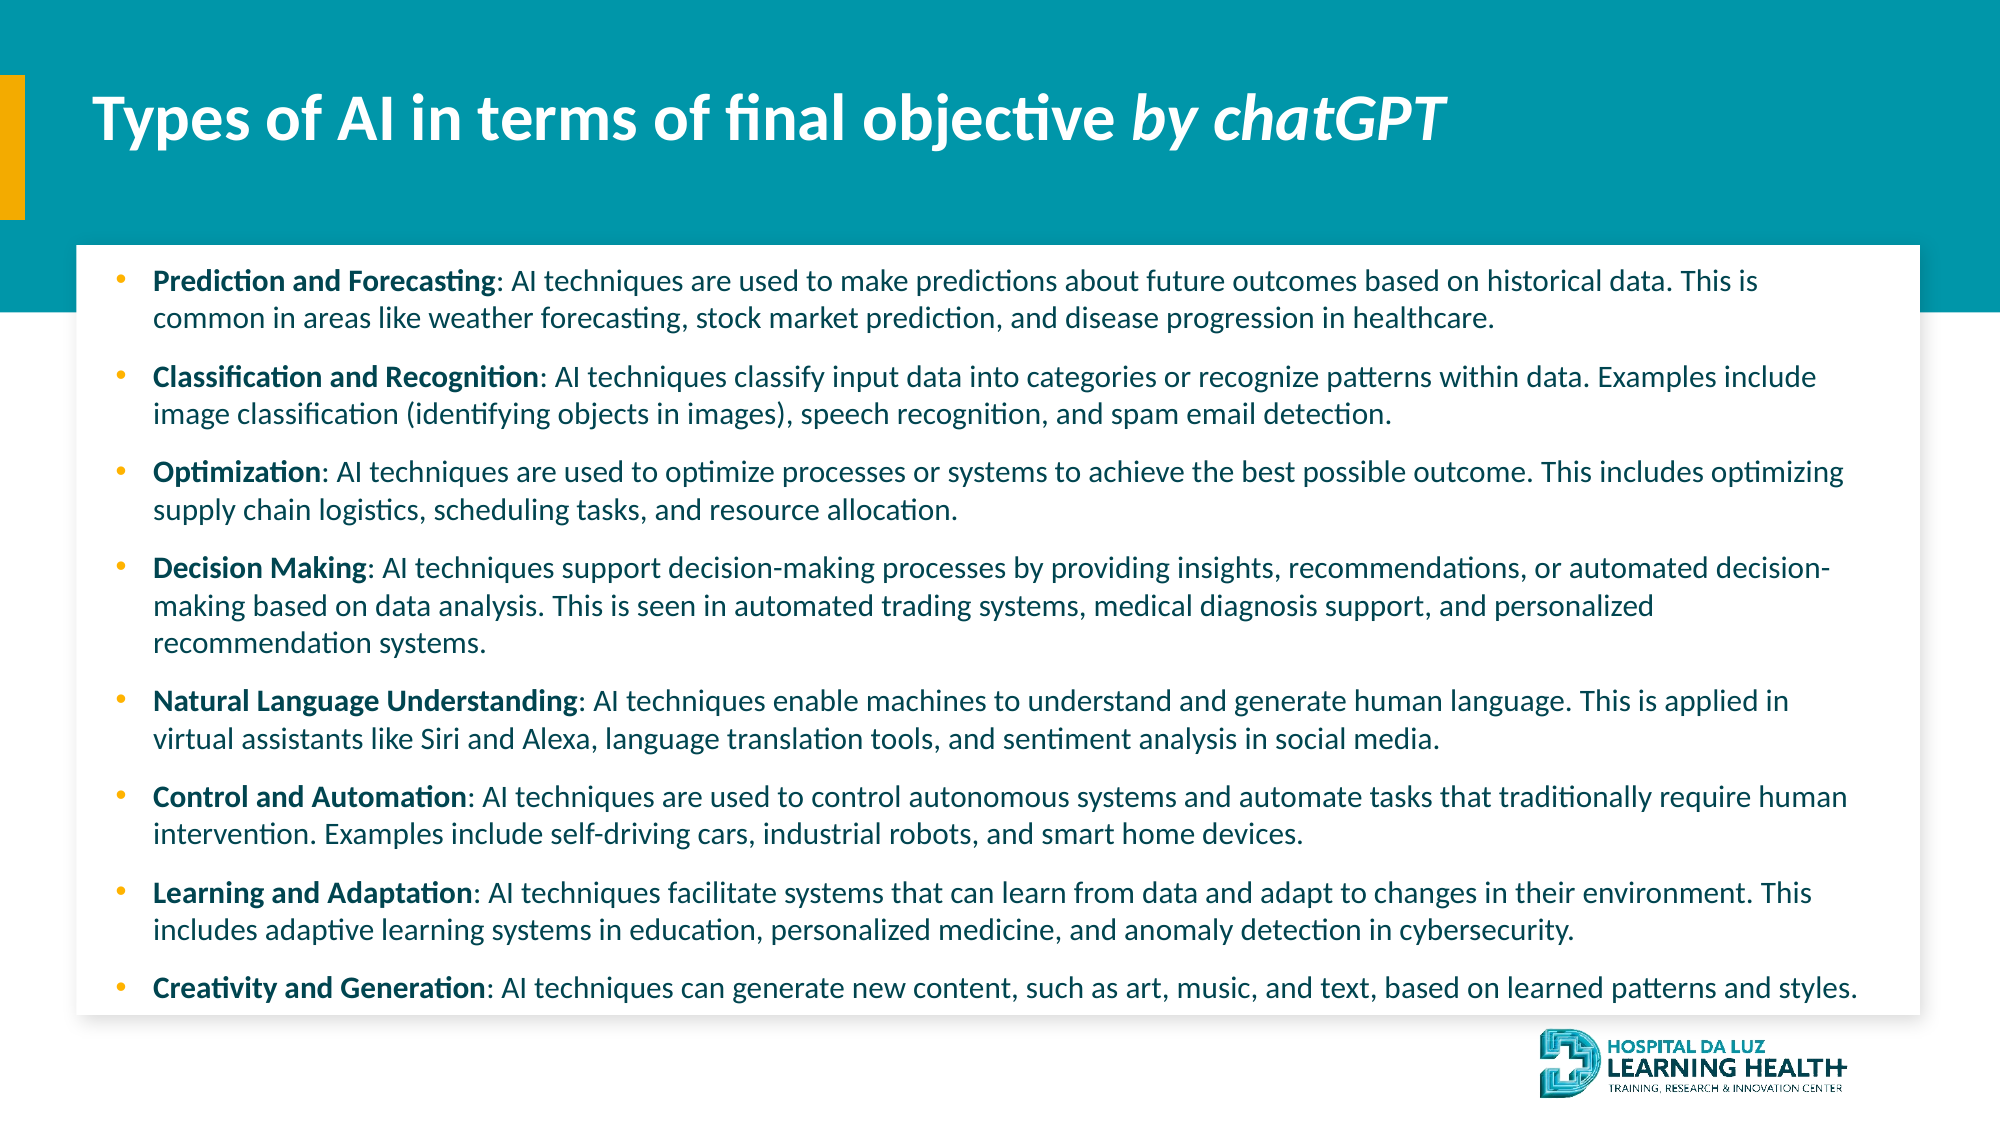

Types of AI in terms of final objective by chatGPT
Prediction and Forecasting: AI techniques are used to make predictions about future outcomes based on historical data. This is common in areas like weather forecasting, stock market prediction, and disease progression in healthcare.
Classification and Recognition: AI techniques classify input data into categories or recognize patterns within data. Examples include image classification (identifying objects in images), speech recognition, and spam email detection.
Optimization: AI techniques are used to optimize processes or systems to achieve the best possible outcome. This includes optimizing supply chain logistics, scheduling tasks, and resource allocation.
Decision Making: AI techniques support decision-making processes by providing insights, recommendations, or automated decision-making based on data analysis. This is seen in automated trading systems, medical diagnosis support, and personalized recommendation systems.
Natural Language Understanding: AI techniques enable machines to understand and generate human language. This is applied in virtual assistants like Siri and Alexa, language translation tools, and sentiment analysis in social media.
Control and Automation: AI techniques are used to control autonomous systems and automate tasks that traditionally require human intervention. Examples include self-driving cars, industrial robots, and smart home devices.
Learning and Adaptation: AI techniques facilitate systems that can learn from data and adapt to changes in their environment. This includes adaptive learning systems in education, personalized medicine, and anomaly detection in cybersecurity.
Creativity and Generation: AI techniques can generate new content, such as art, music, and text, based on learned patterns and styles.